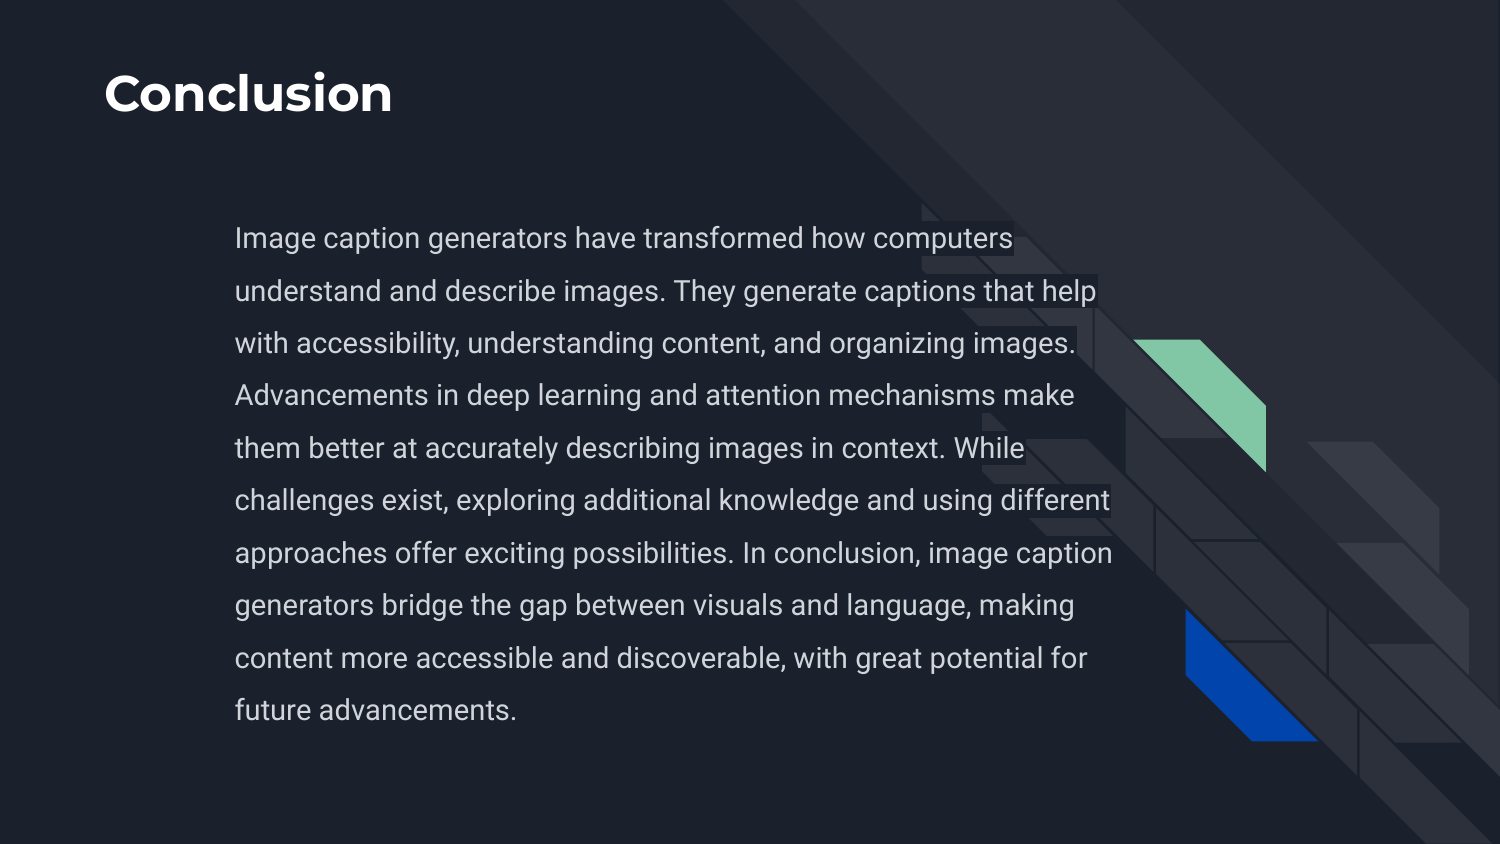

# Conclusion
Image caption generators have transformed how computers understand and describe images. They generate captions that help with accessibility, understanding content, and organizing images. Advancements in deep learning and attention mechanisms make them better at accurately describing images in context. While challenges exist, exploring additional knowledge and using different approaches offer exciting possibilities. In conclusion, image caption generators bridge the gap between visuals and language, making content more accessible and discoverable, with great potential for future advancements.